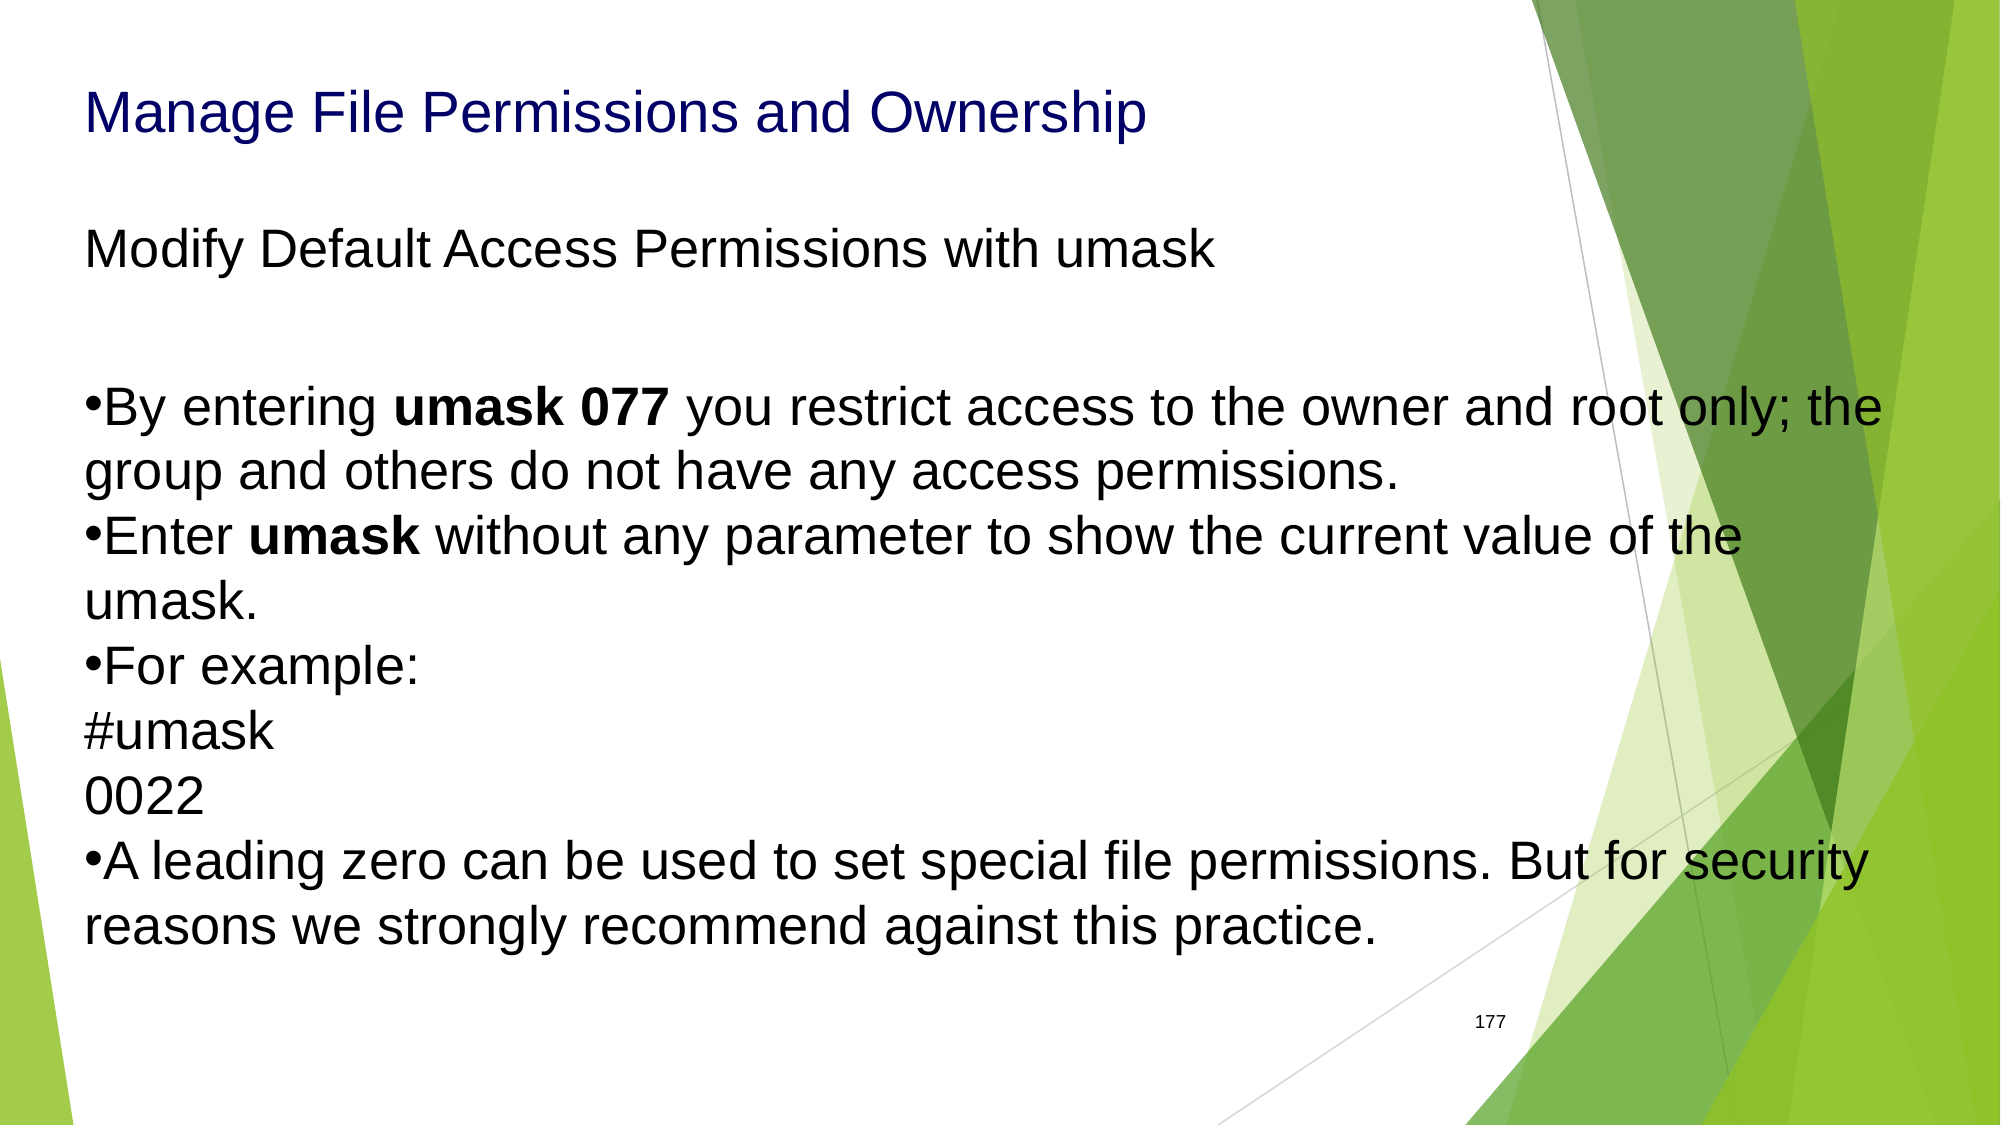

Manage File Permissions and Ownership

Modify Default Access Permissions with umask

By entering umask 077 you restrict access to the owner and root only; the group and others do not have any access permissions.
Enter umask without any parameter to show the current value of the umask.
For example:
#umask
0022
A leading zero can be used to set special file permissions. But for security reasons we strongly recommend against this practice.
177